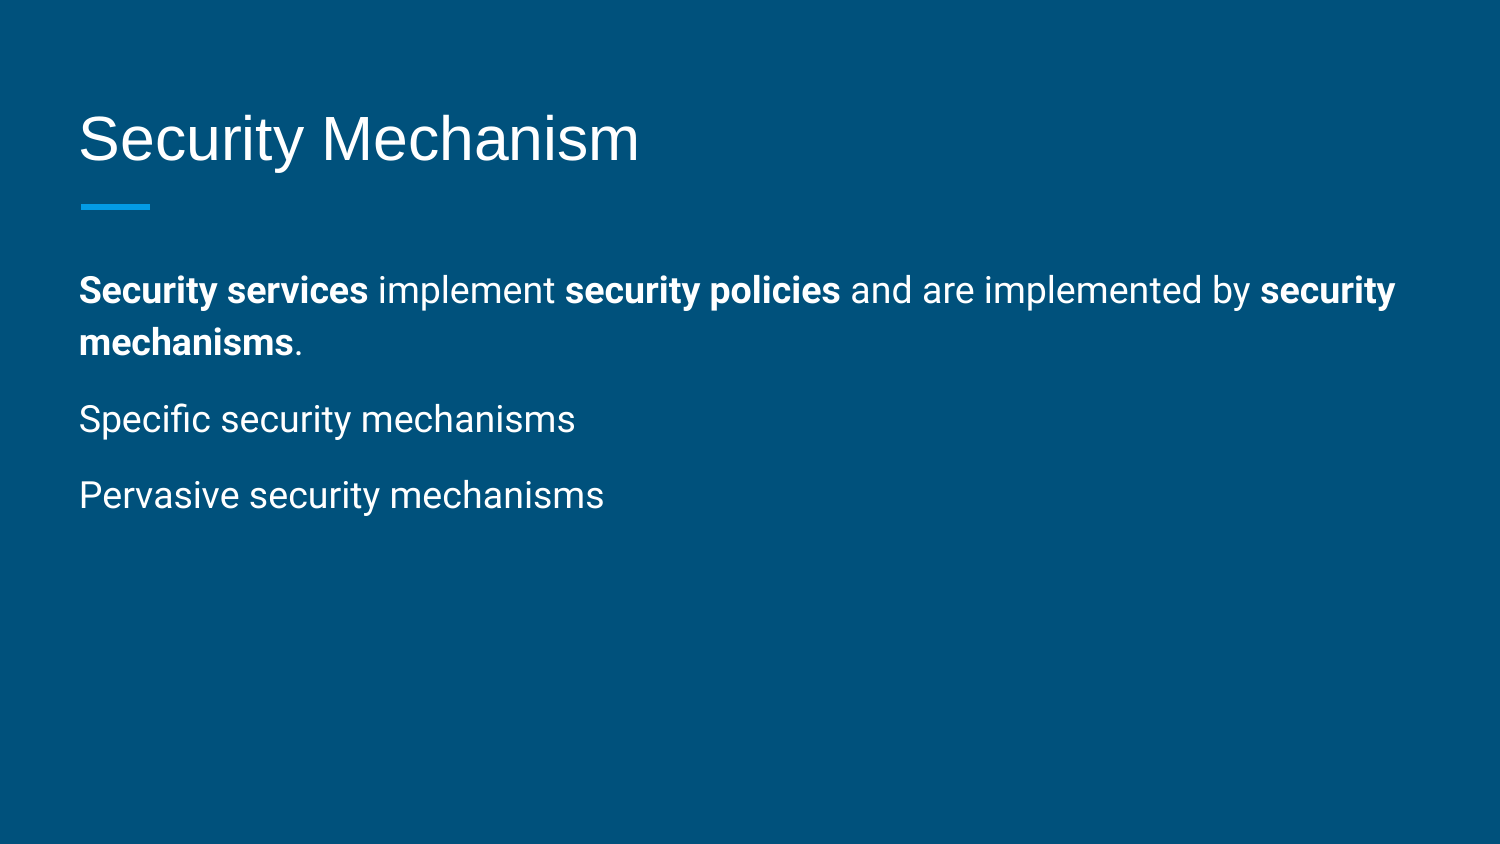

# Security Mechanism
Security services implement security policies and are implemented by security mechanisms.
Specific security mechanisms
Pervasive security mechanisms